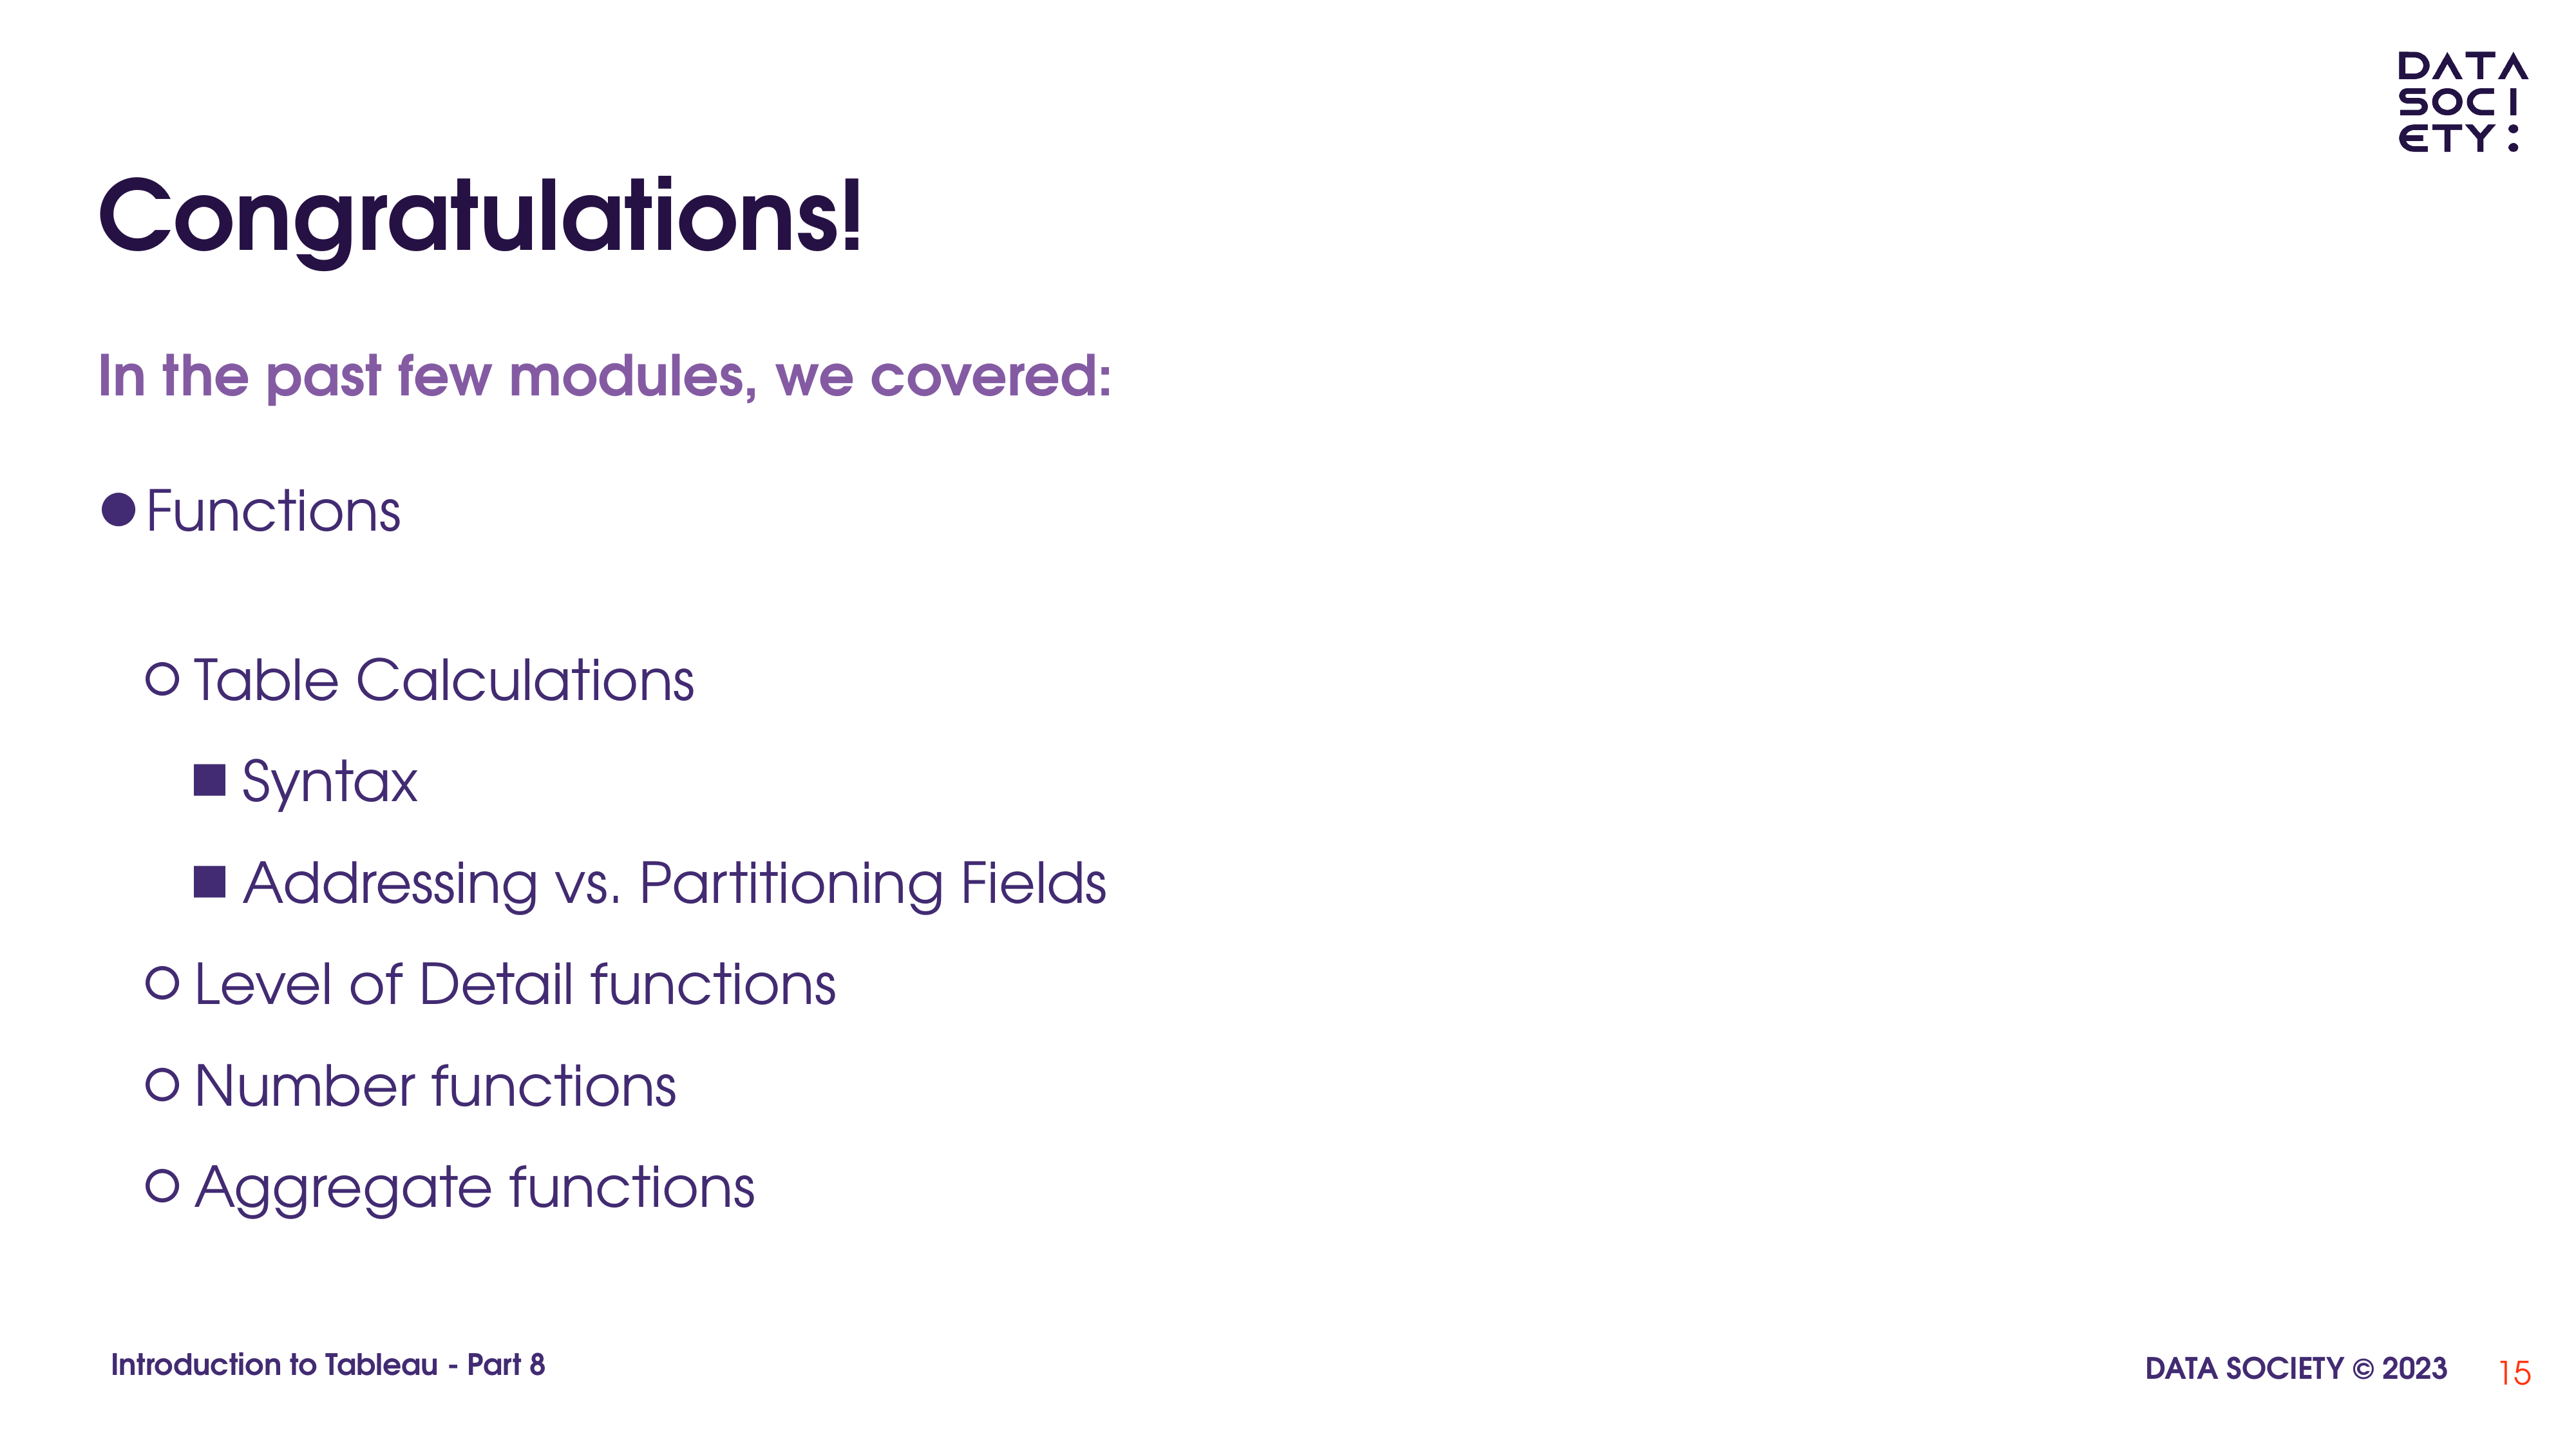

# Congratulations!
In the past few modules, we covered:

Functions

Table Calculations
Syntax
Addressing vs. Partitioning Fields
Level of Detail functions
Number functions
Aggregate functions
15